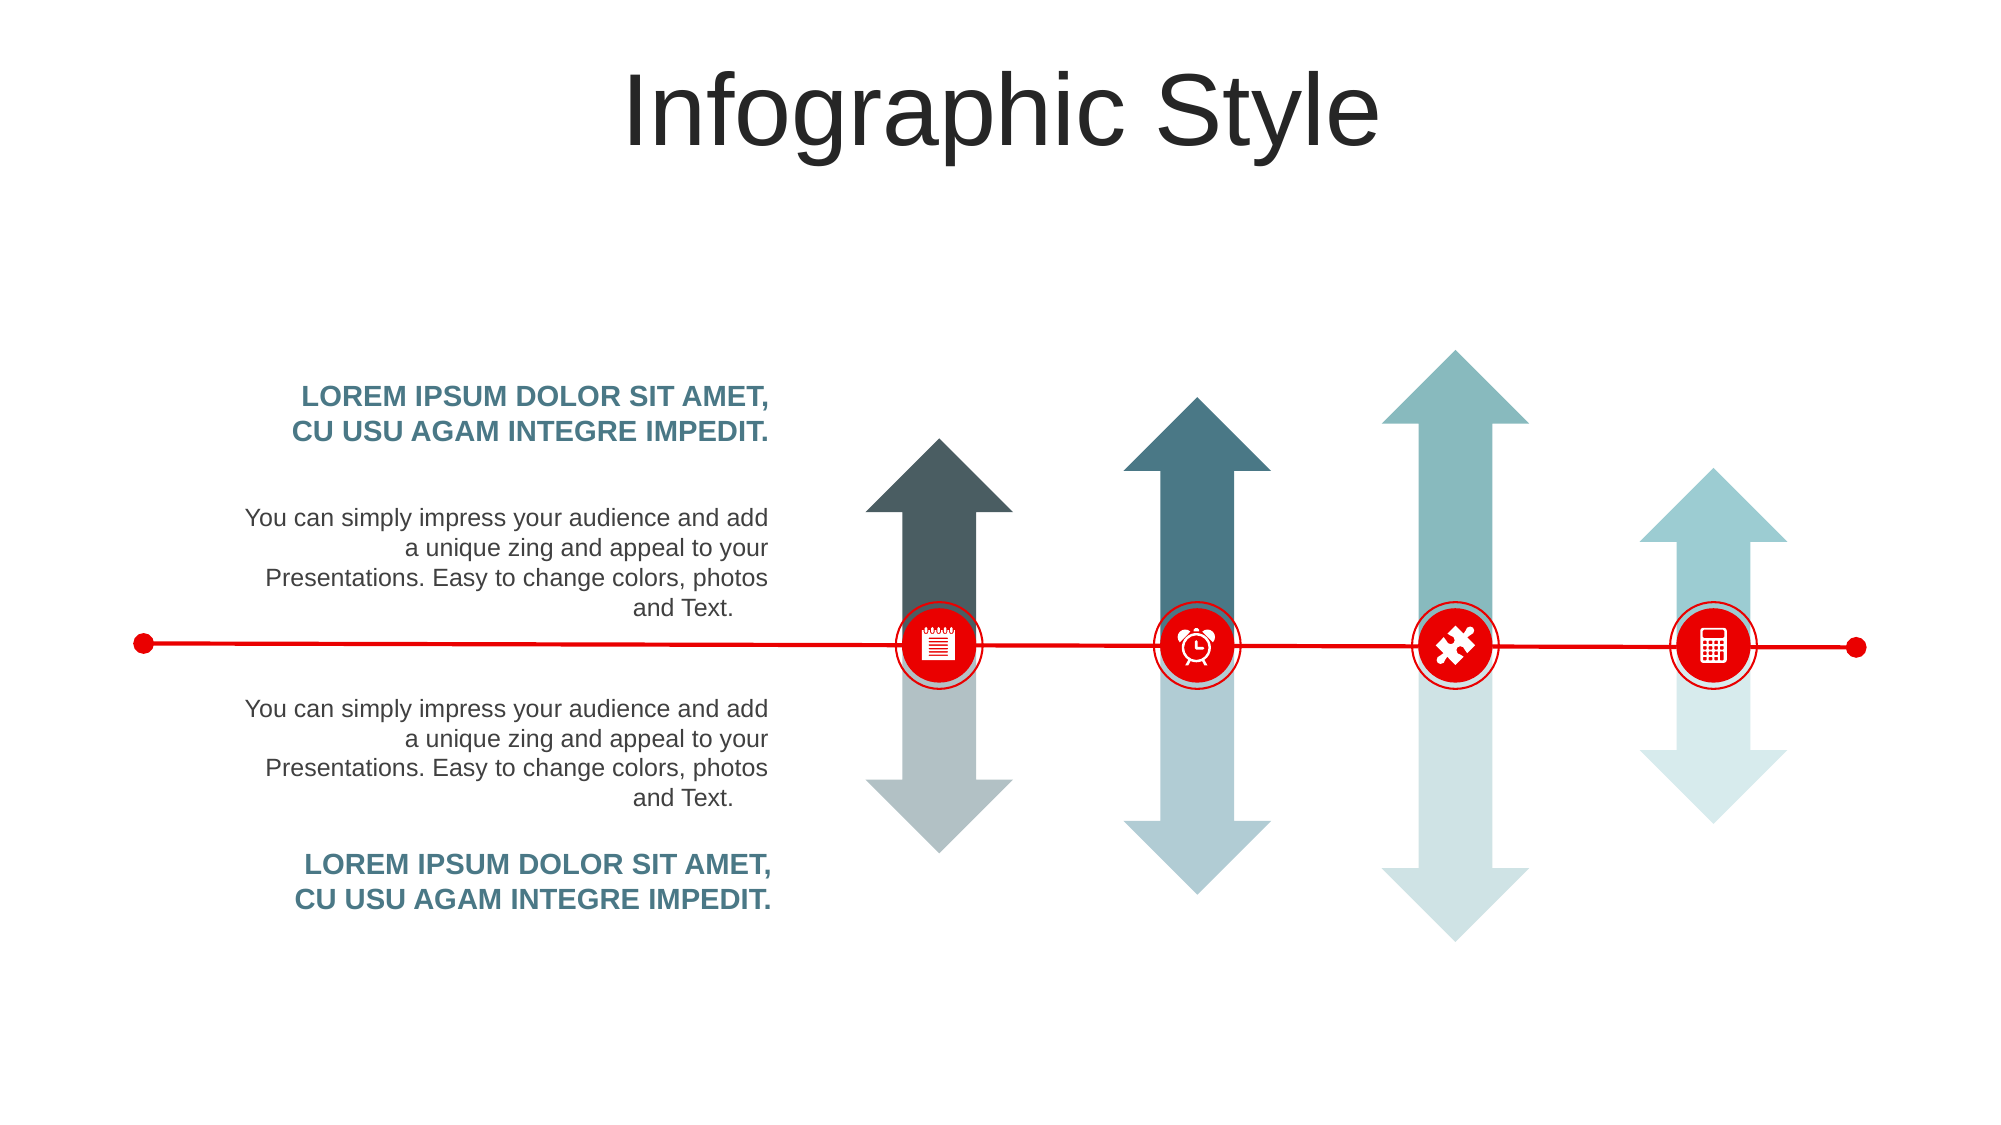

Infographic Style

LOREM IPSUM DOLOR SIT AMET,
CU USU AGAM INTEGRE IMPEDIT.

You can simply impress your audience and add a unique zing and appeal to your Presentations. Easy to change colors, photos and Text.
You can simply impress your audience and add a unique zing and appeal to your Presentations. Easy to change colors, photos and Text.

LOREM IPSUM DOLOR SIT AMET,
CU USU AGAM INTEGRE IMPEDIT.